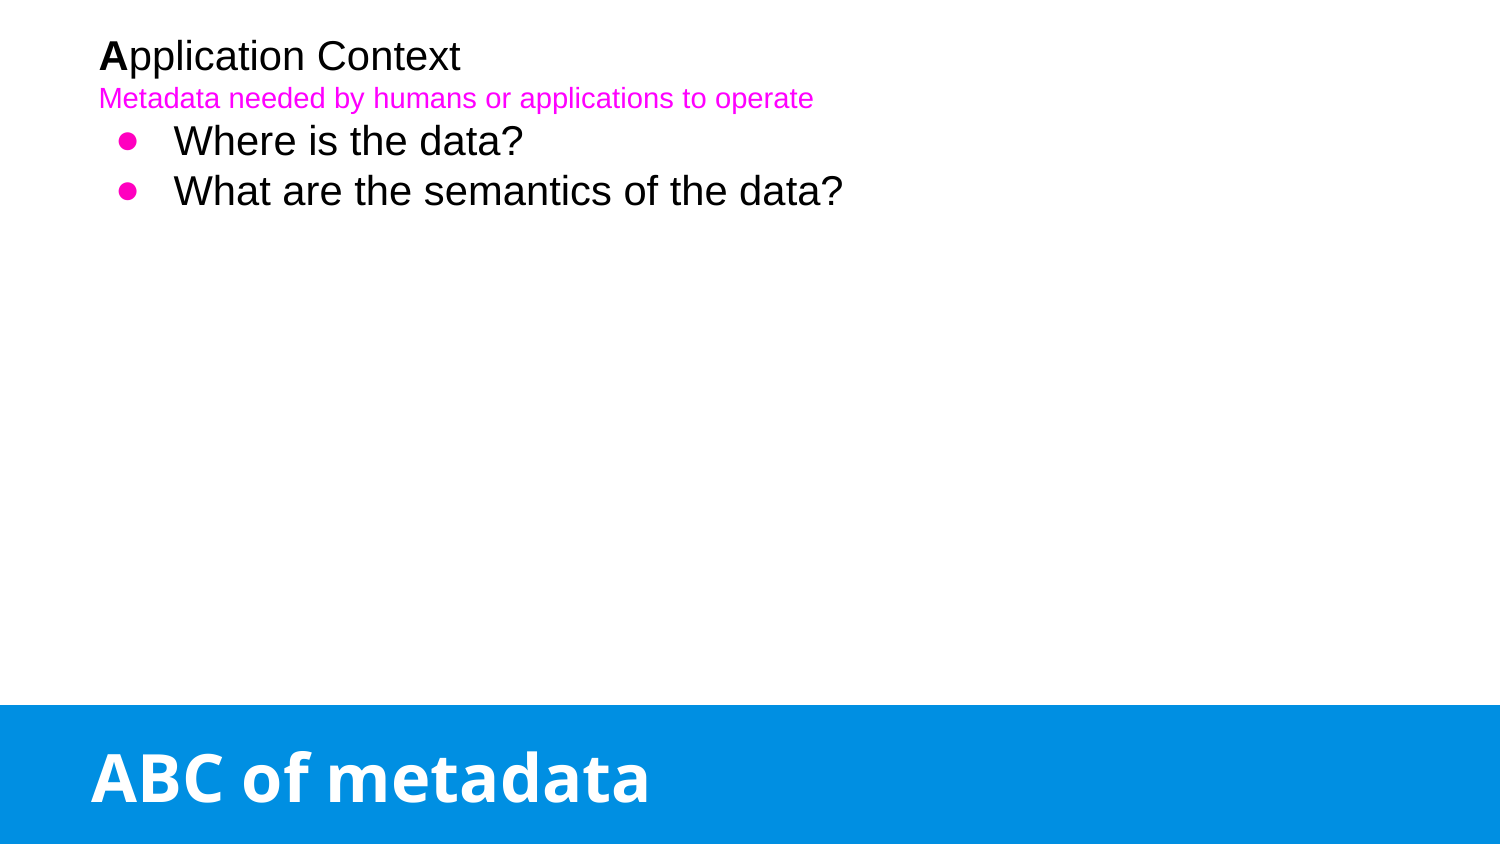

Application Context
Metadata needed by humans or applications to operate
Where is the data?
What are the semantics of the data?

# ABC of metadata